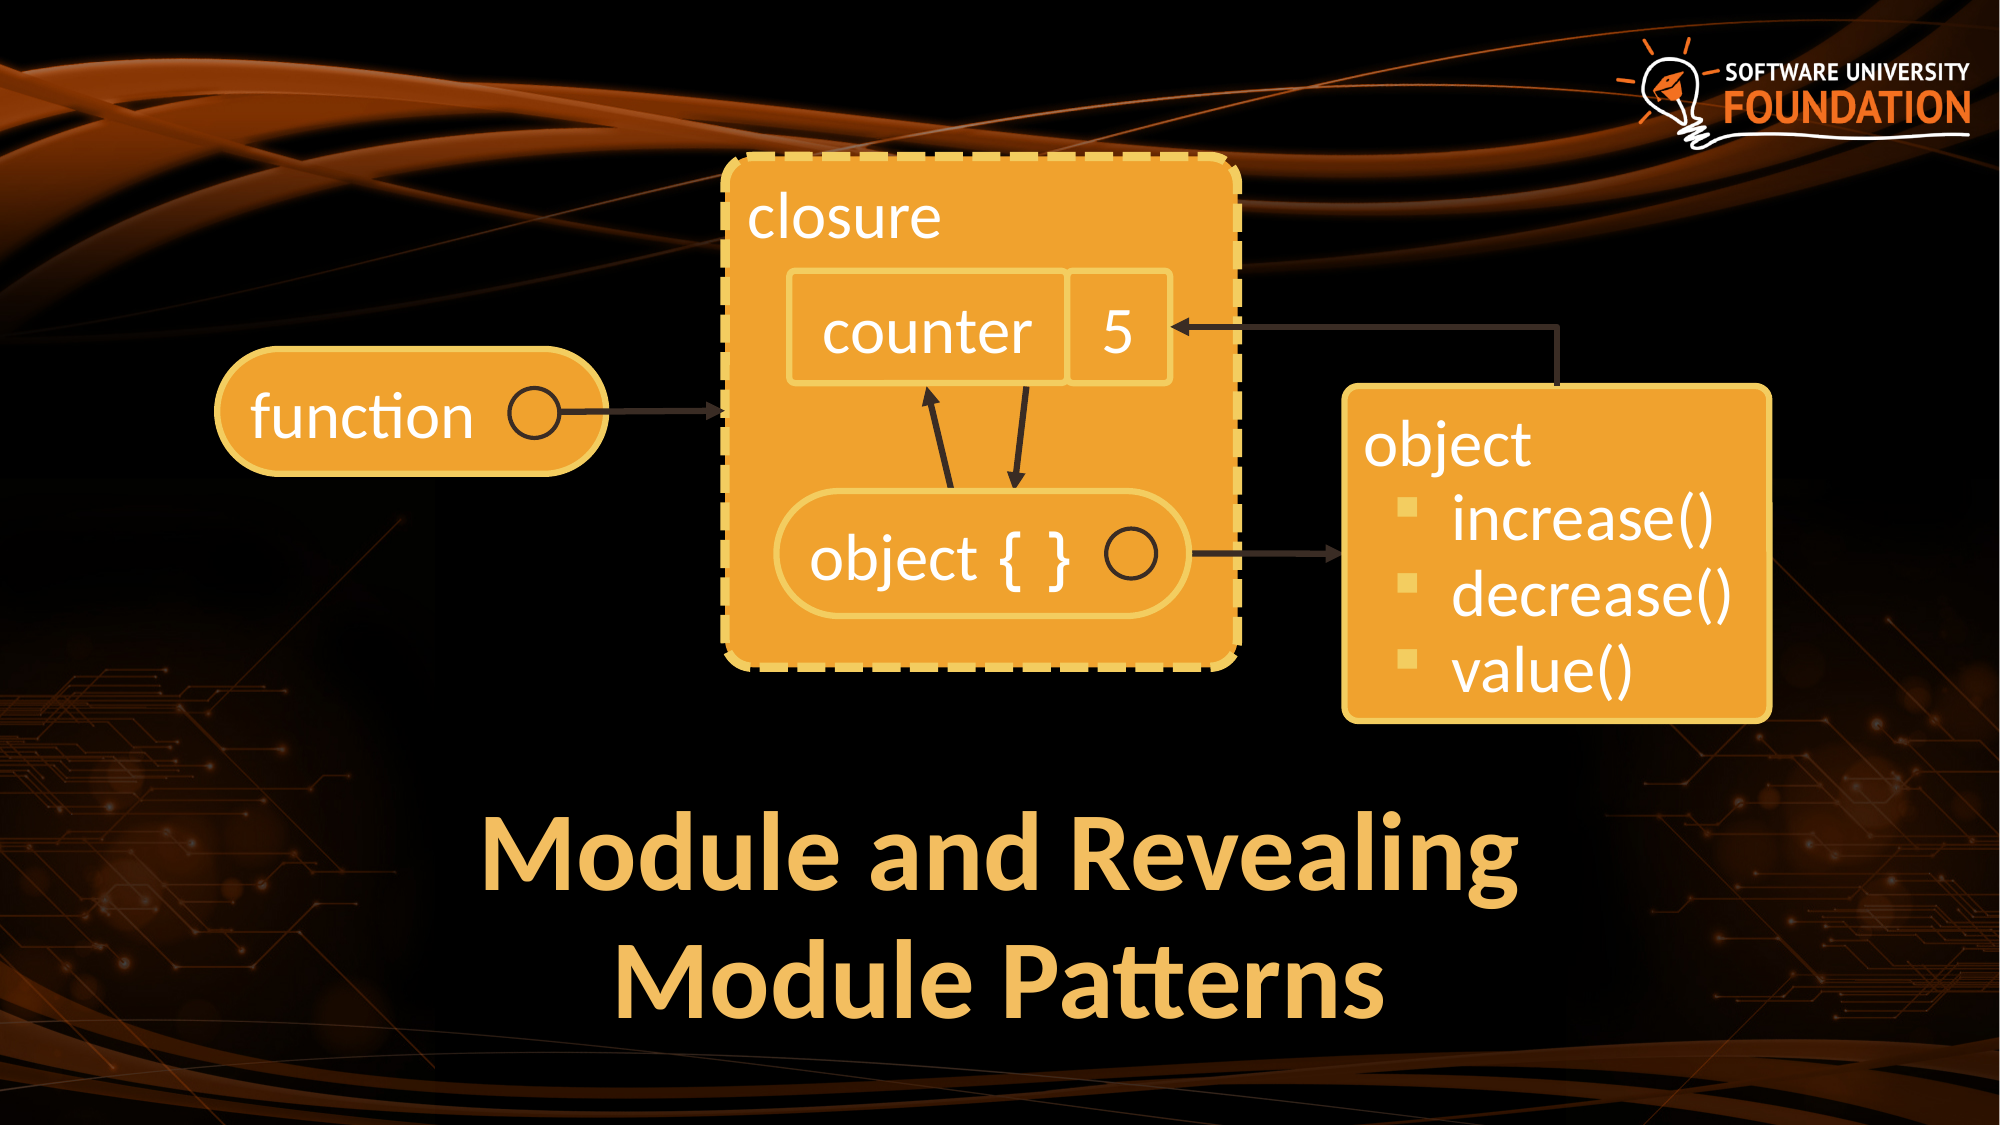

closure

counter
5
function

object
increase()
decrease()
value()

object { }

Module and Revealing
Module Patterns